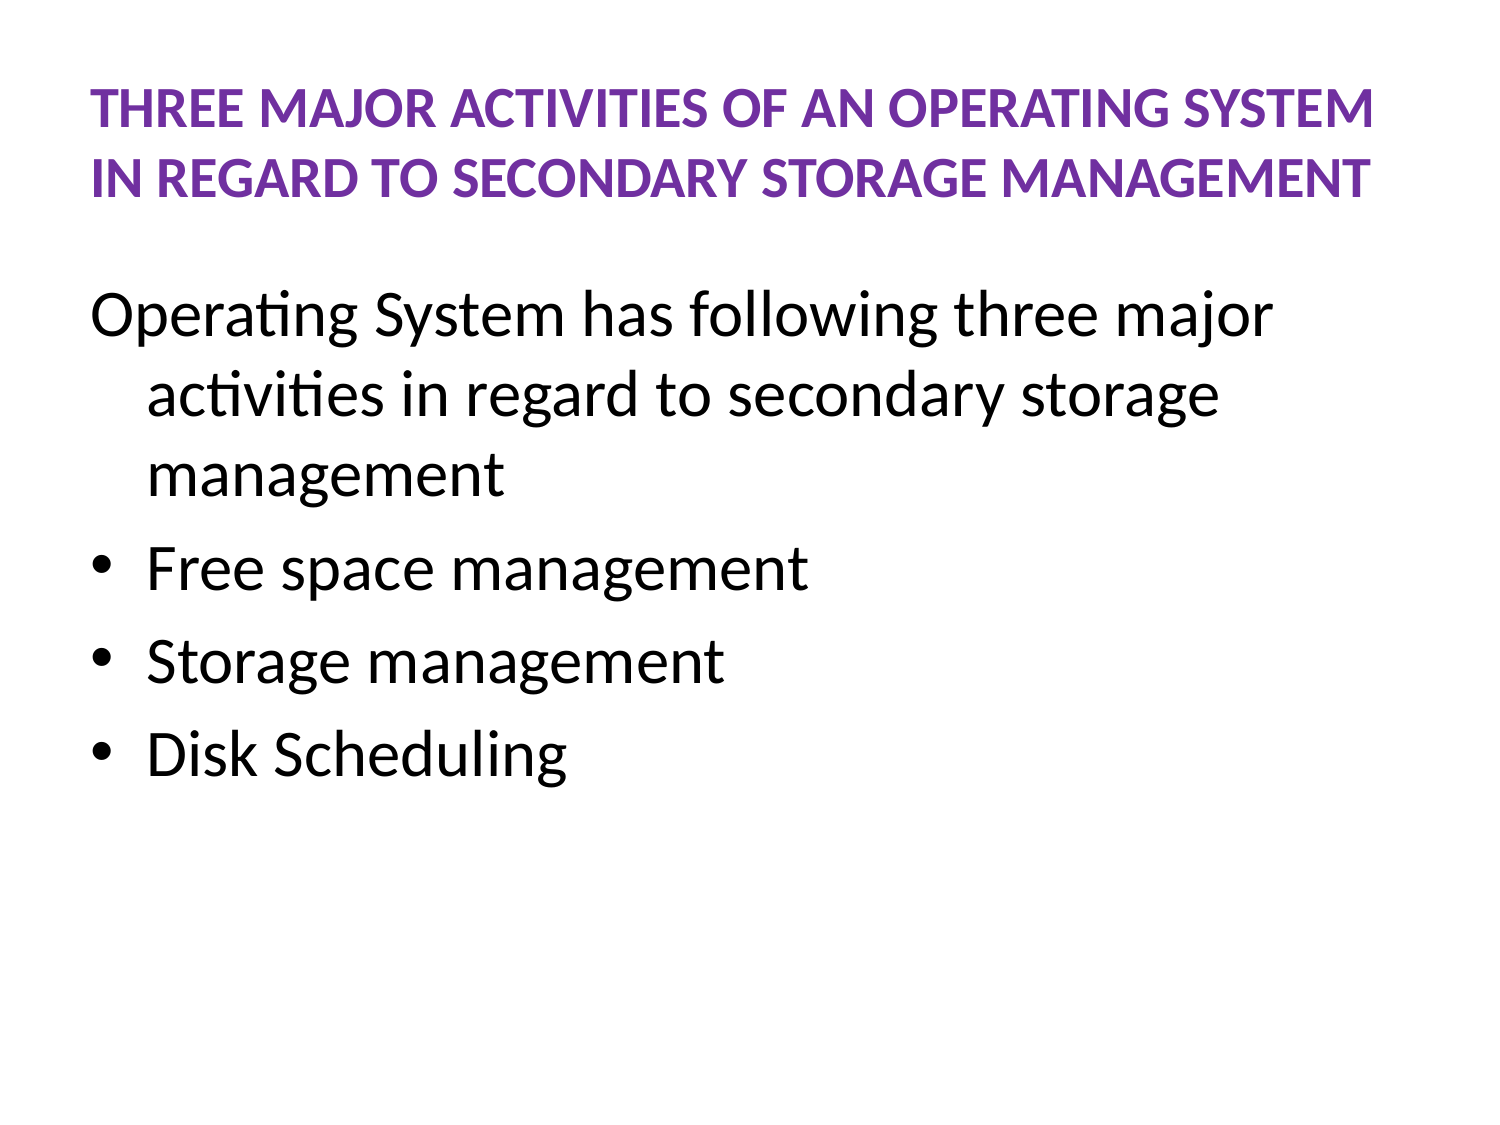

# THREE MAJOR ACTIVITIES OF AN OPERATING SYSTEM IN REGARD TO SECONDARY STORAGE MANAGEMENT
Operating System has following three major activities in regard to secondary storage management
Free space management
Storage management
Disk Scheduling